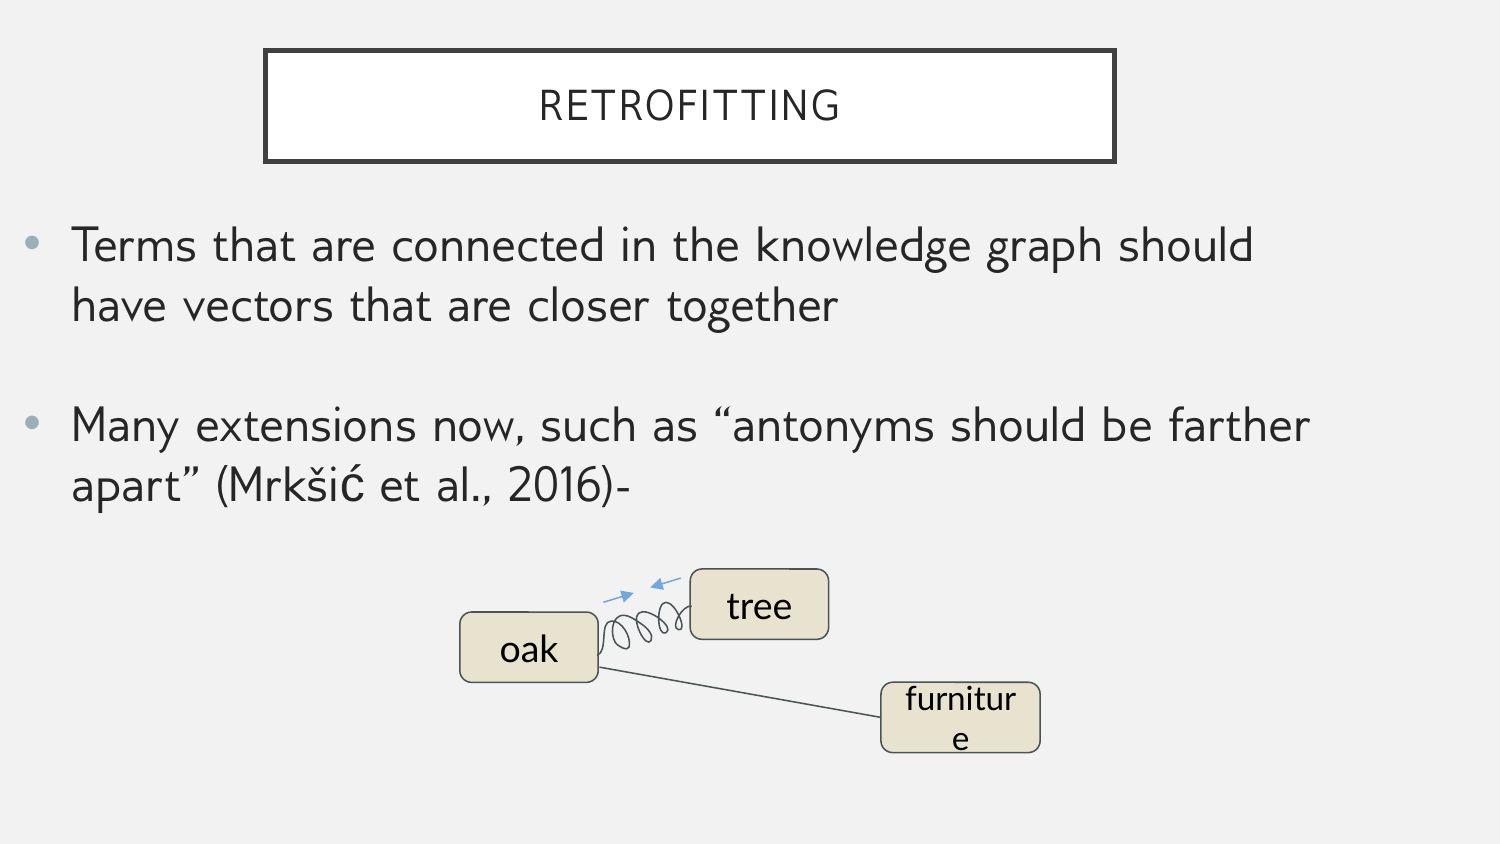

Retrofitting
Terms that are connected in the knowledge graph should have vectors that are closer together

Many extensions now, such as “antonyms should be farther apart” (Mrkšić et al., 2016)-
tree

oak
furniture